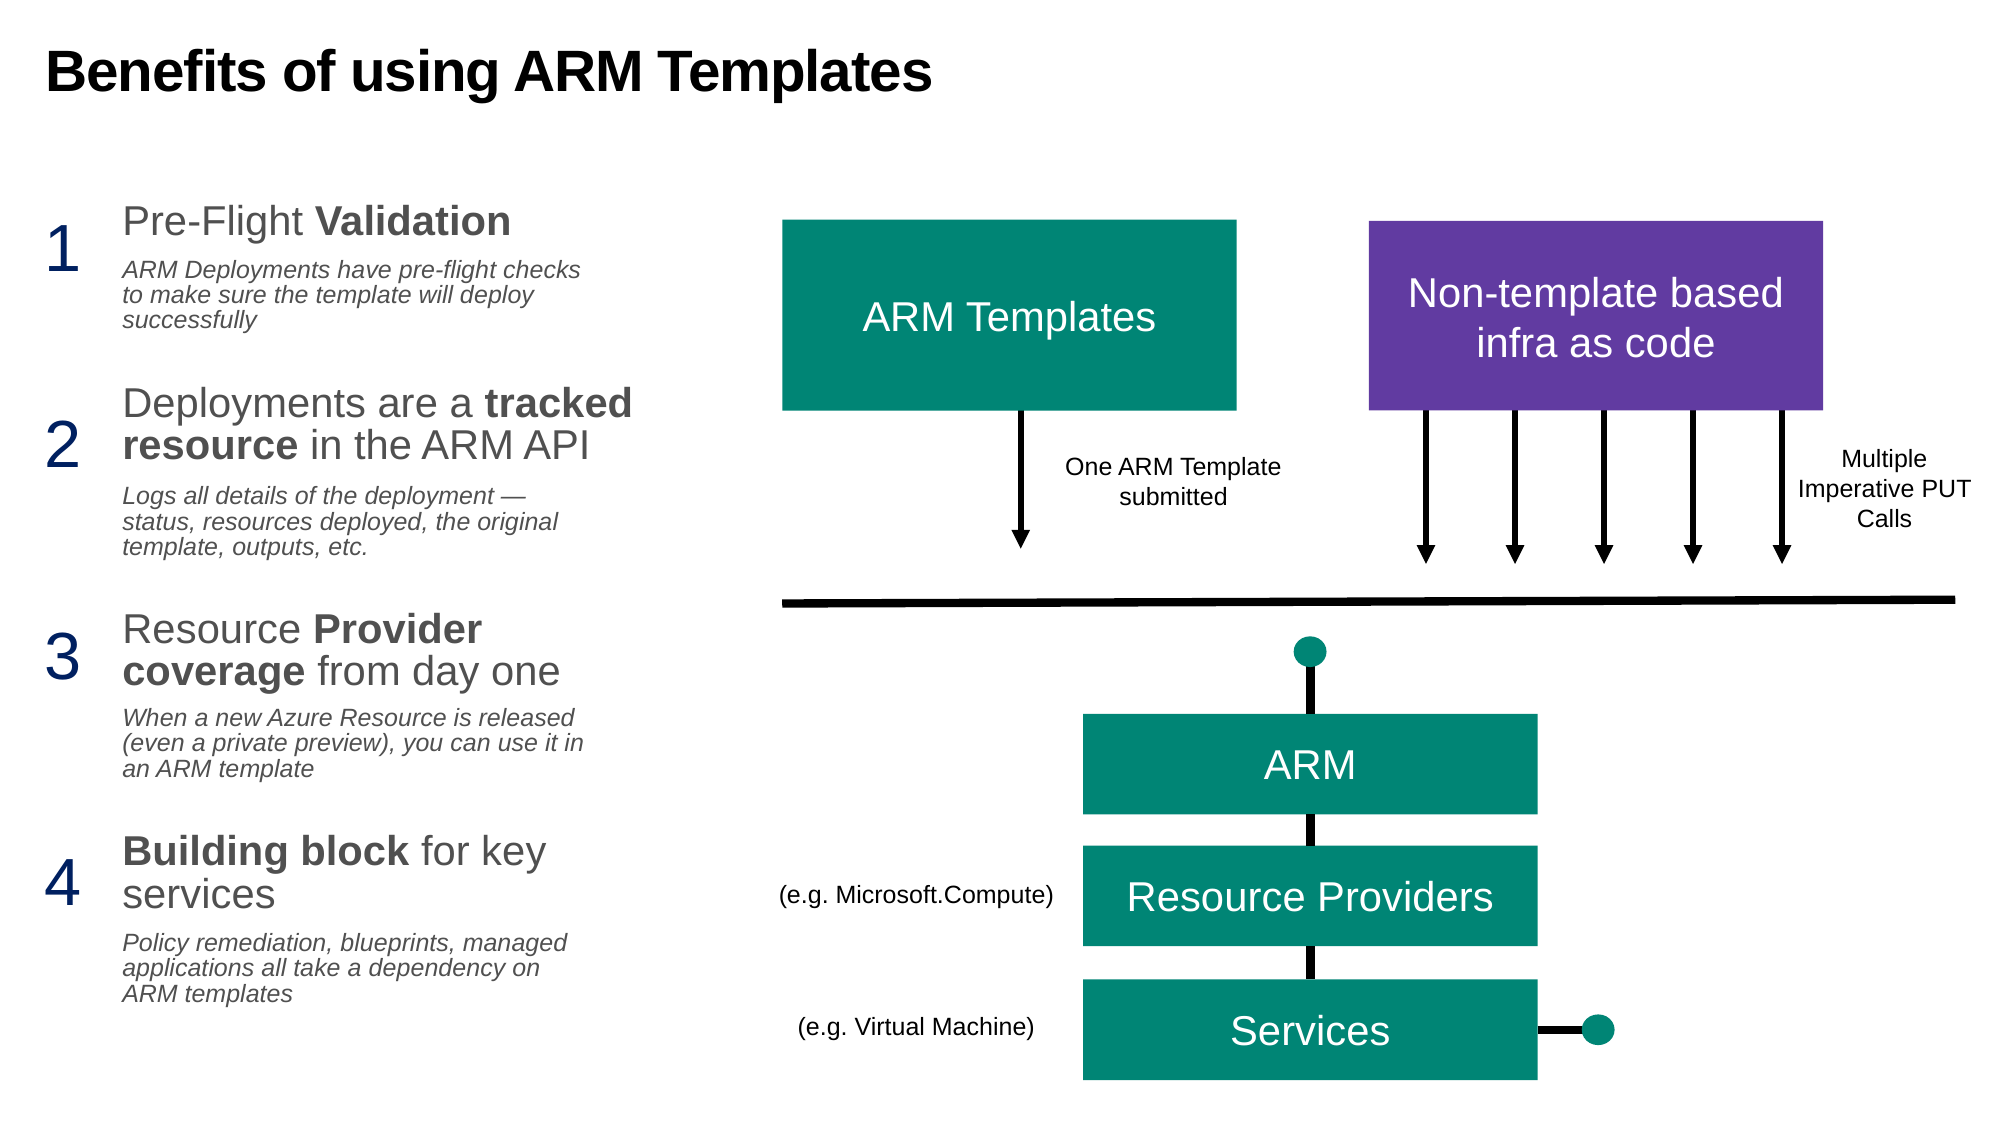

# Benefits of using ARM Templates
Pre-Flight Validation
1
ARM Deployments have pre-flight checks to make sure the template will deploy successfully
ARM Templates
One ARM Template submitted
Non-template based infra as code
Deployments are a tracked resource in the ARM API
2
Logs all details of the deployment — status, resources deployed, the original template, outputs, etc.
Multiple Imperative PUT Calls
Resource Provider coverage from day one
3
When a new Azure Resource is released (even a private preview), you can use it in an ARM template

ARM
Resource Providers
Services

Building block for key services
4
(e.g. Microsoft.Compute)
Policy remediation, blueprints, managed applications all take a dependency on ARM templates
(e.g. Virtual Machine)